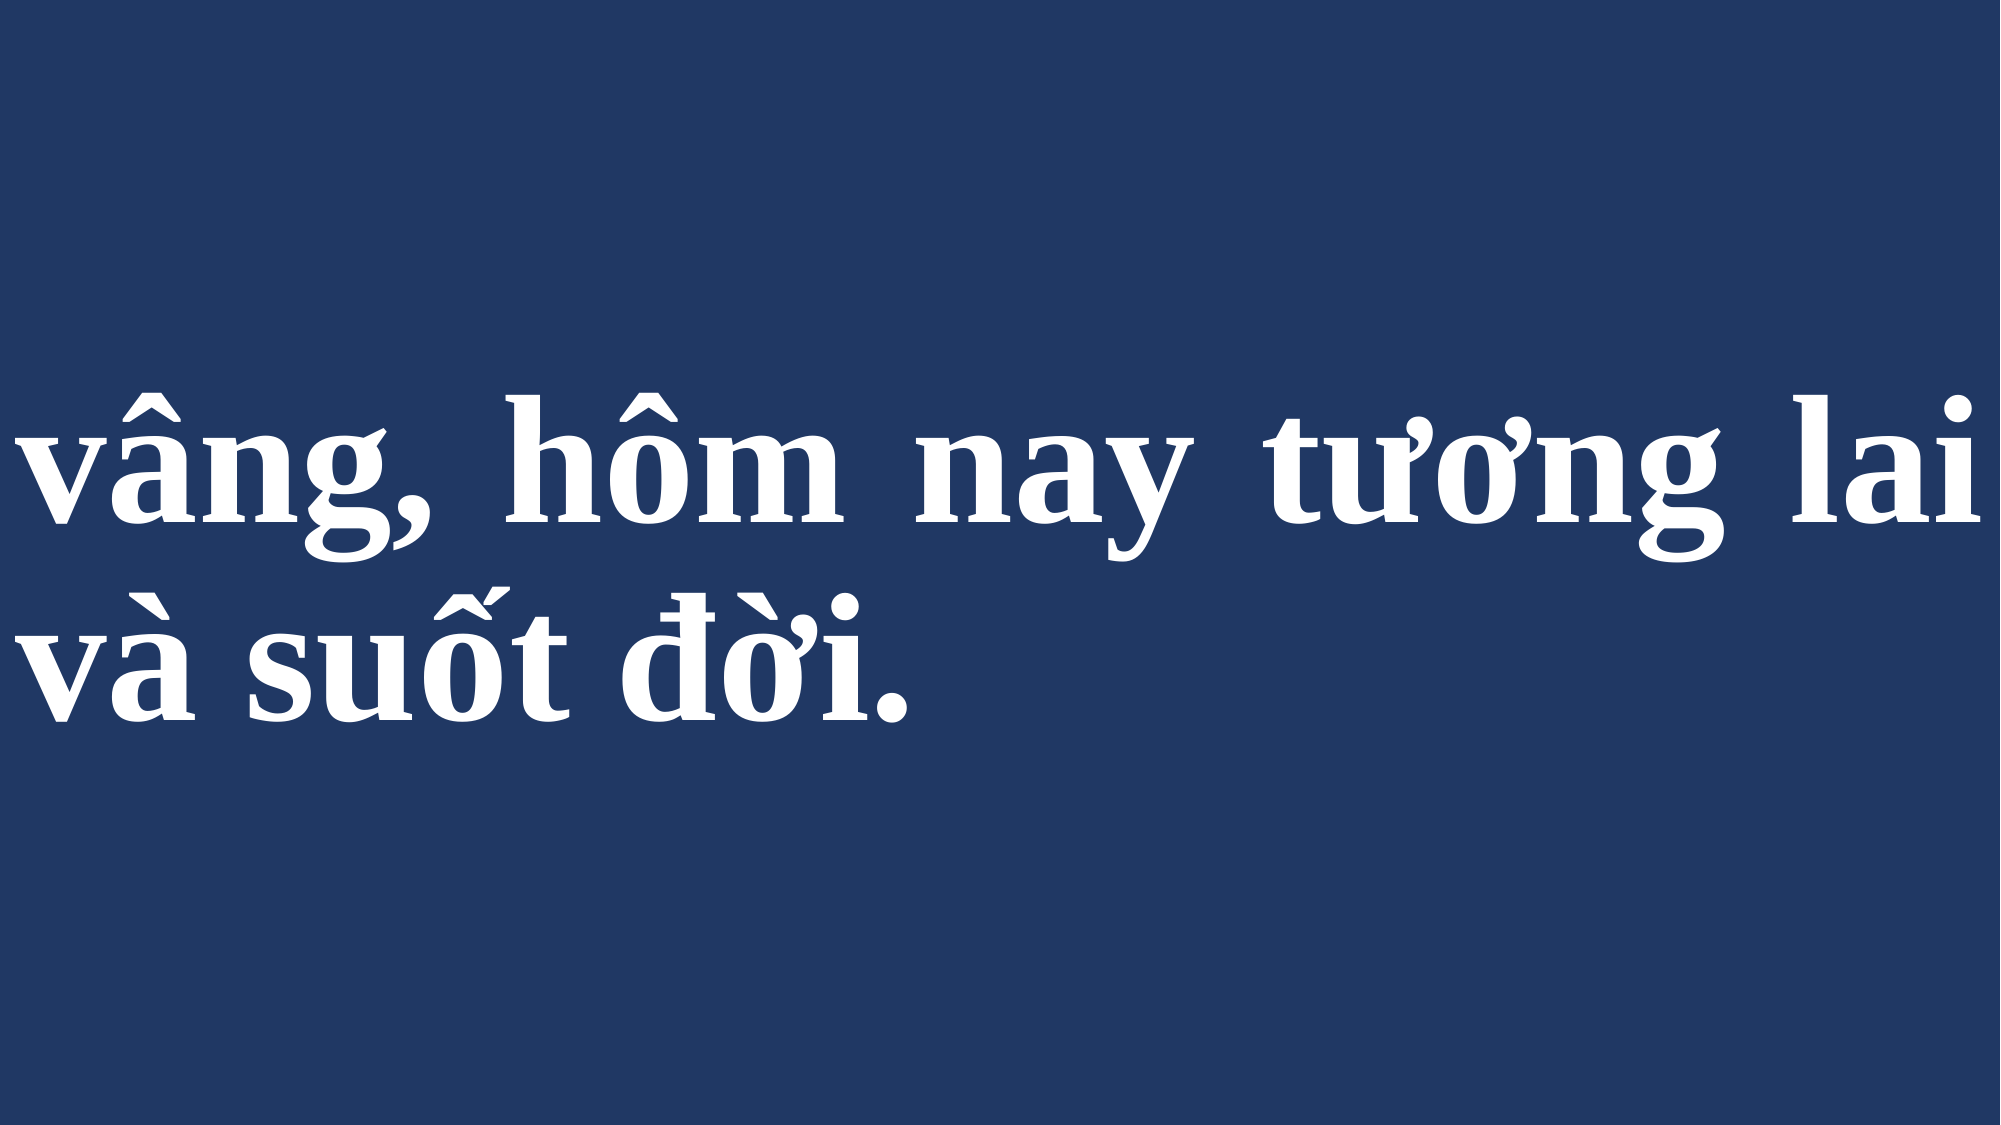

# vâng, hôm nay tương lai và suốt đời.